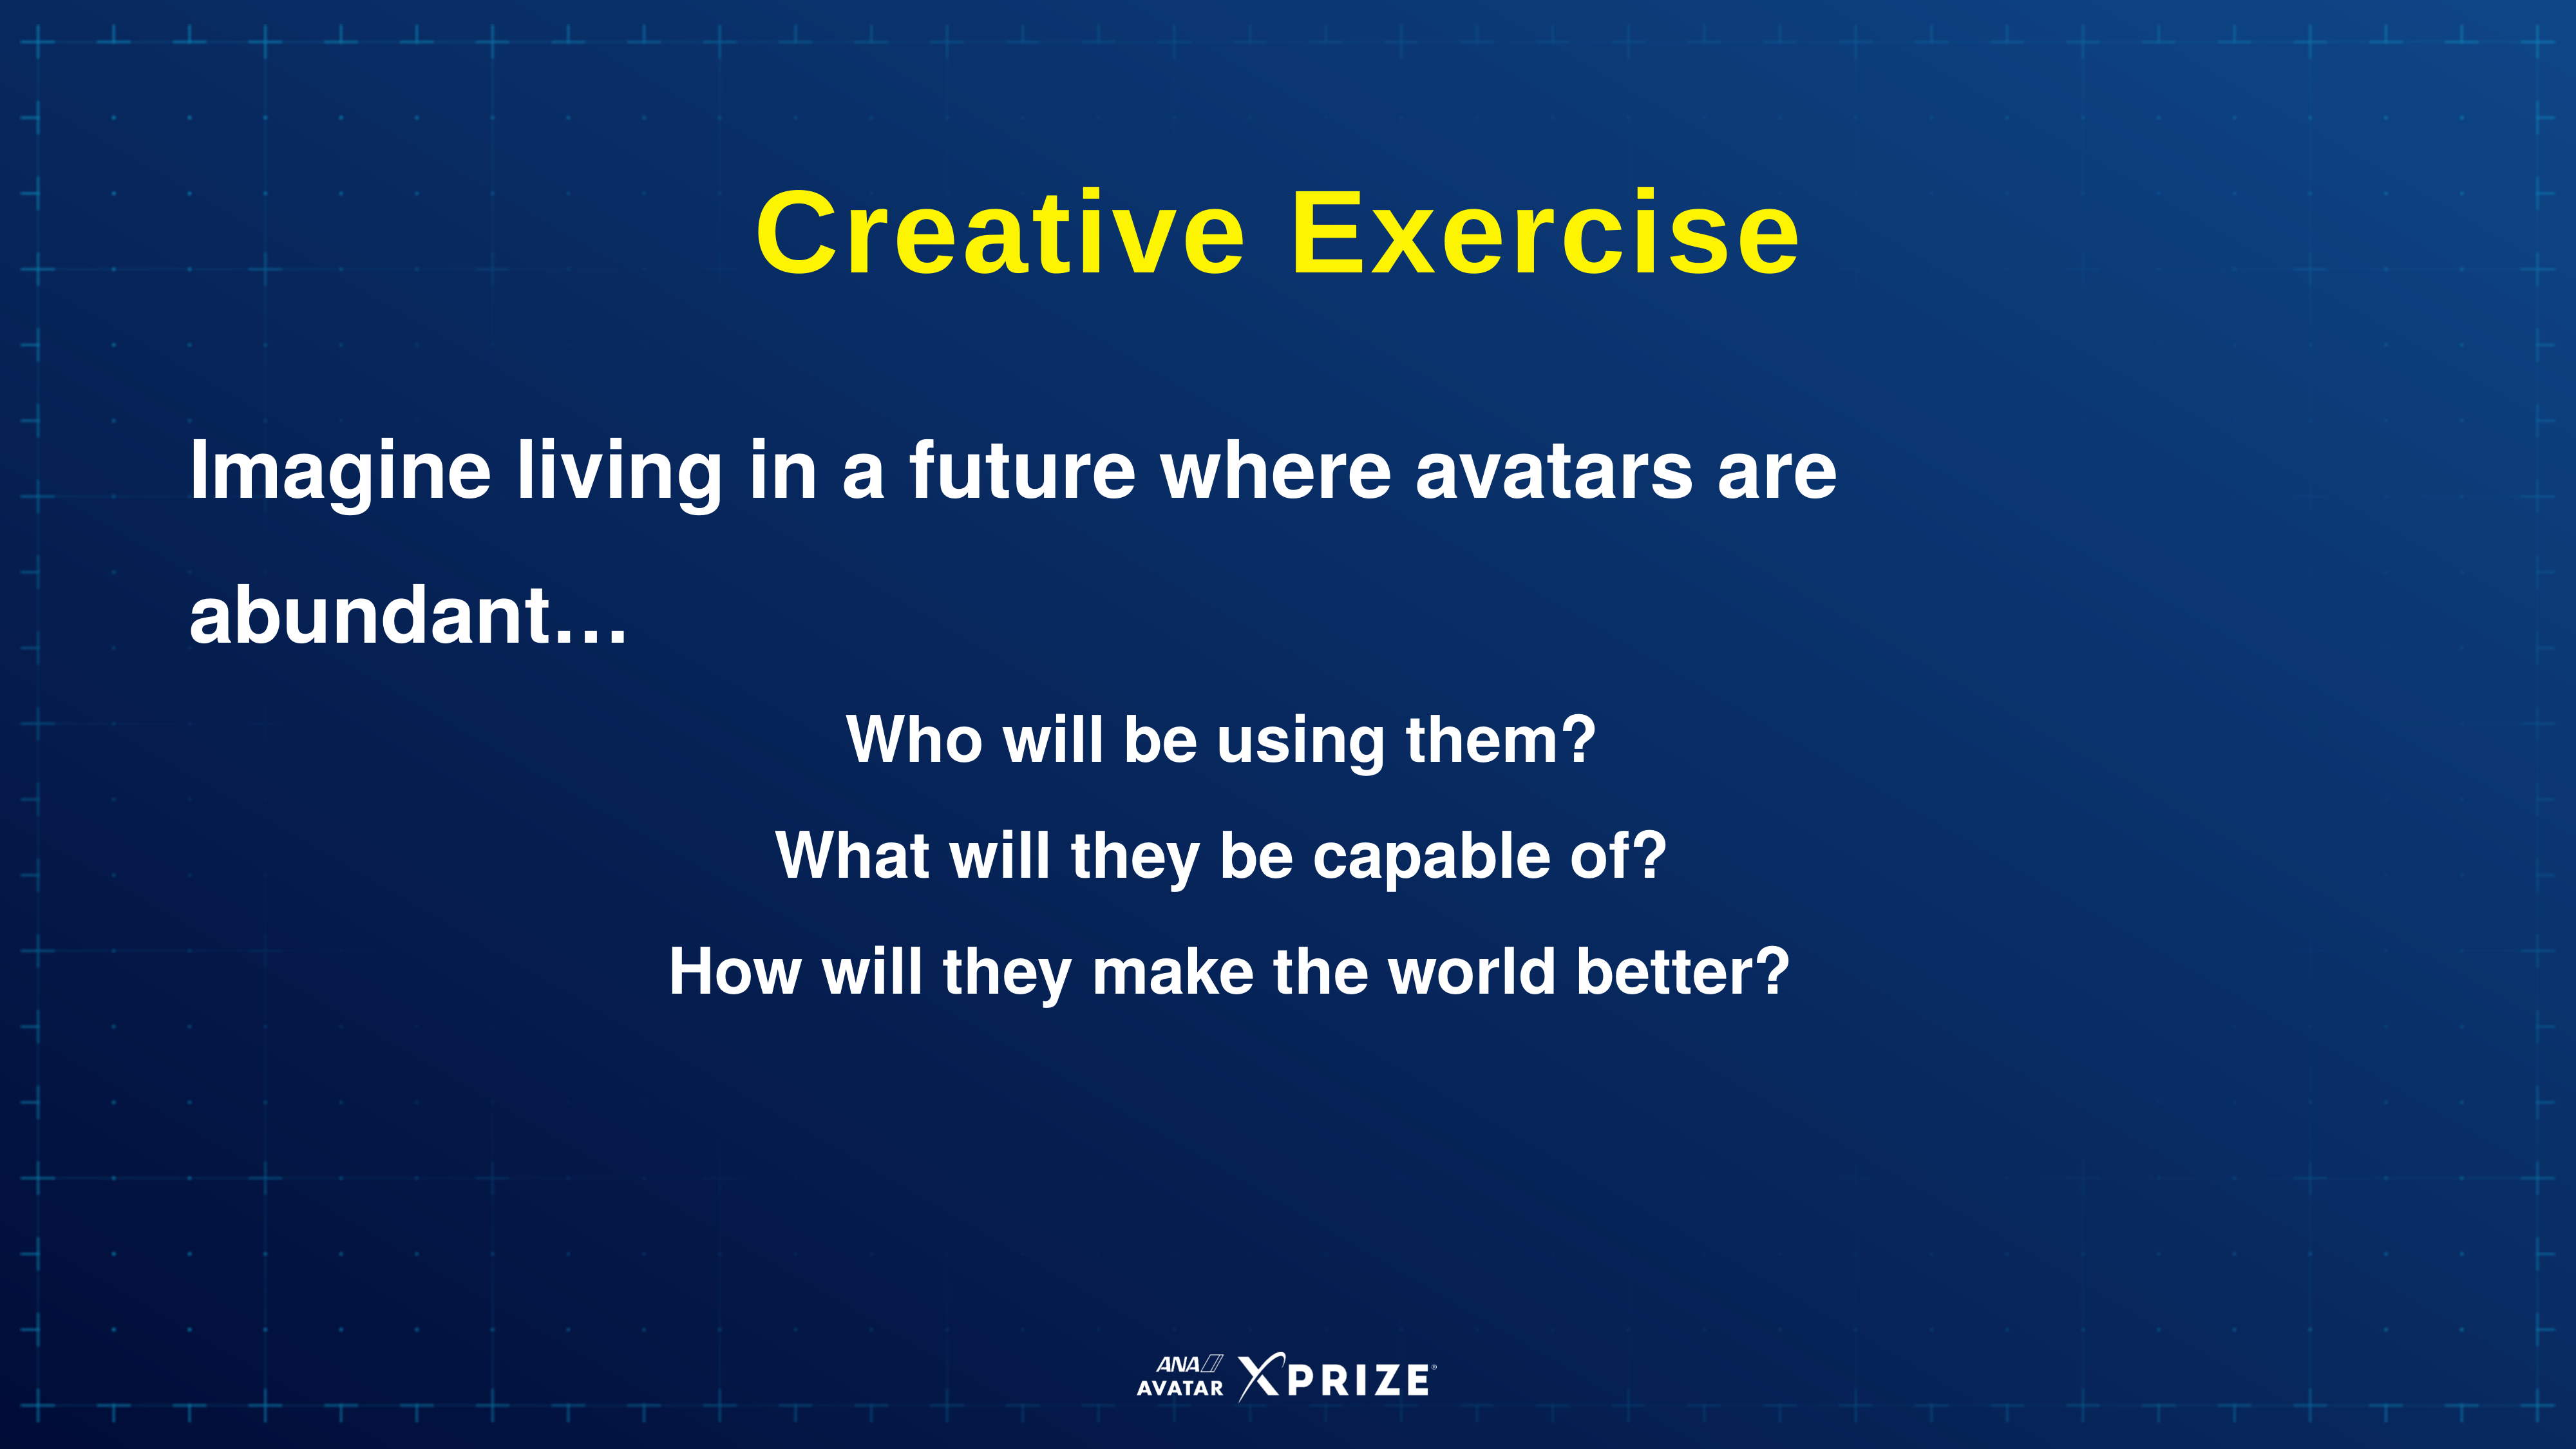

Creative Exercise
Imagine living in a future where avatars are abundant…
Who will be using them?
What will they be capable of?
How will they make the world better?